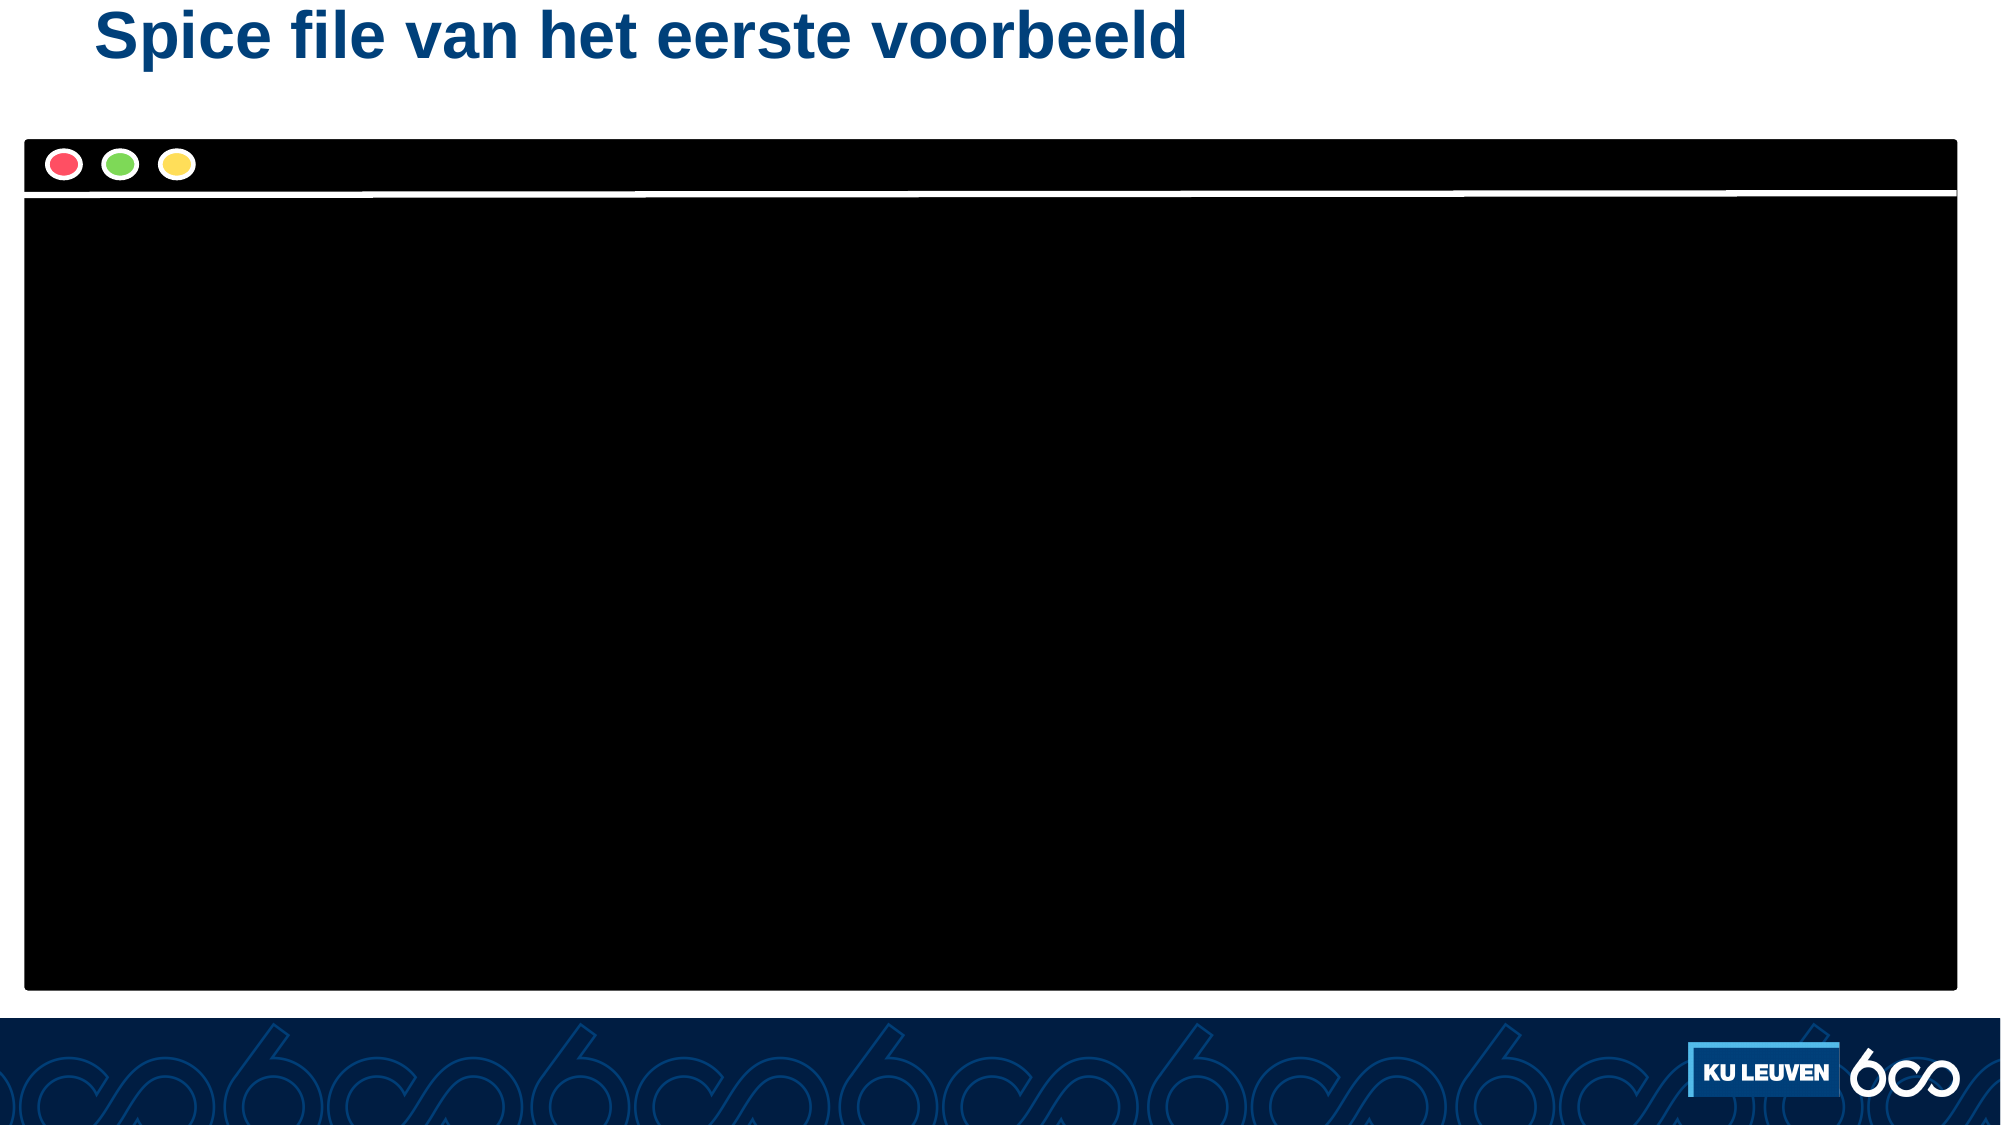

# Spice file van het eerste voorbeeld
* Class E amp 1M_M1         2 1 0 0 FDB33N25 L_L1         2 3  1000uH  C_C1         2 0  4.78nF